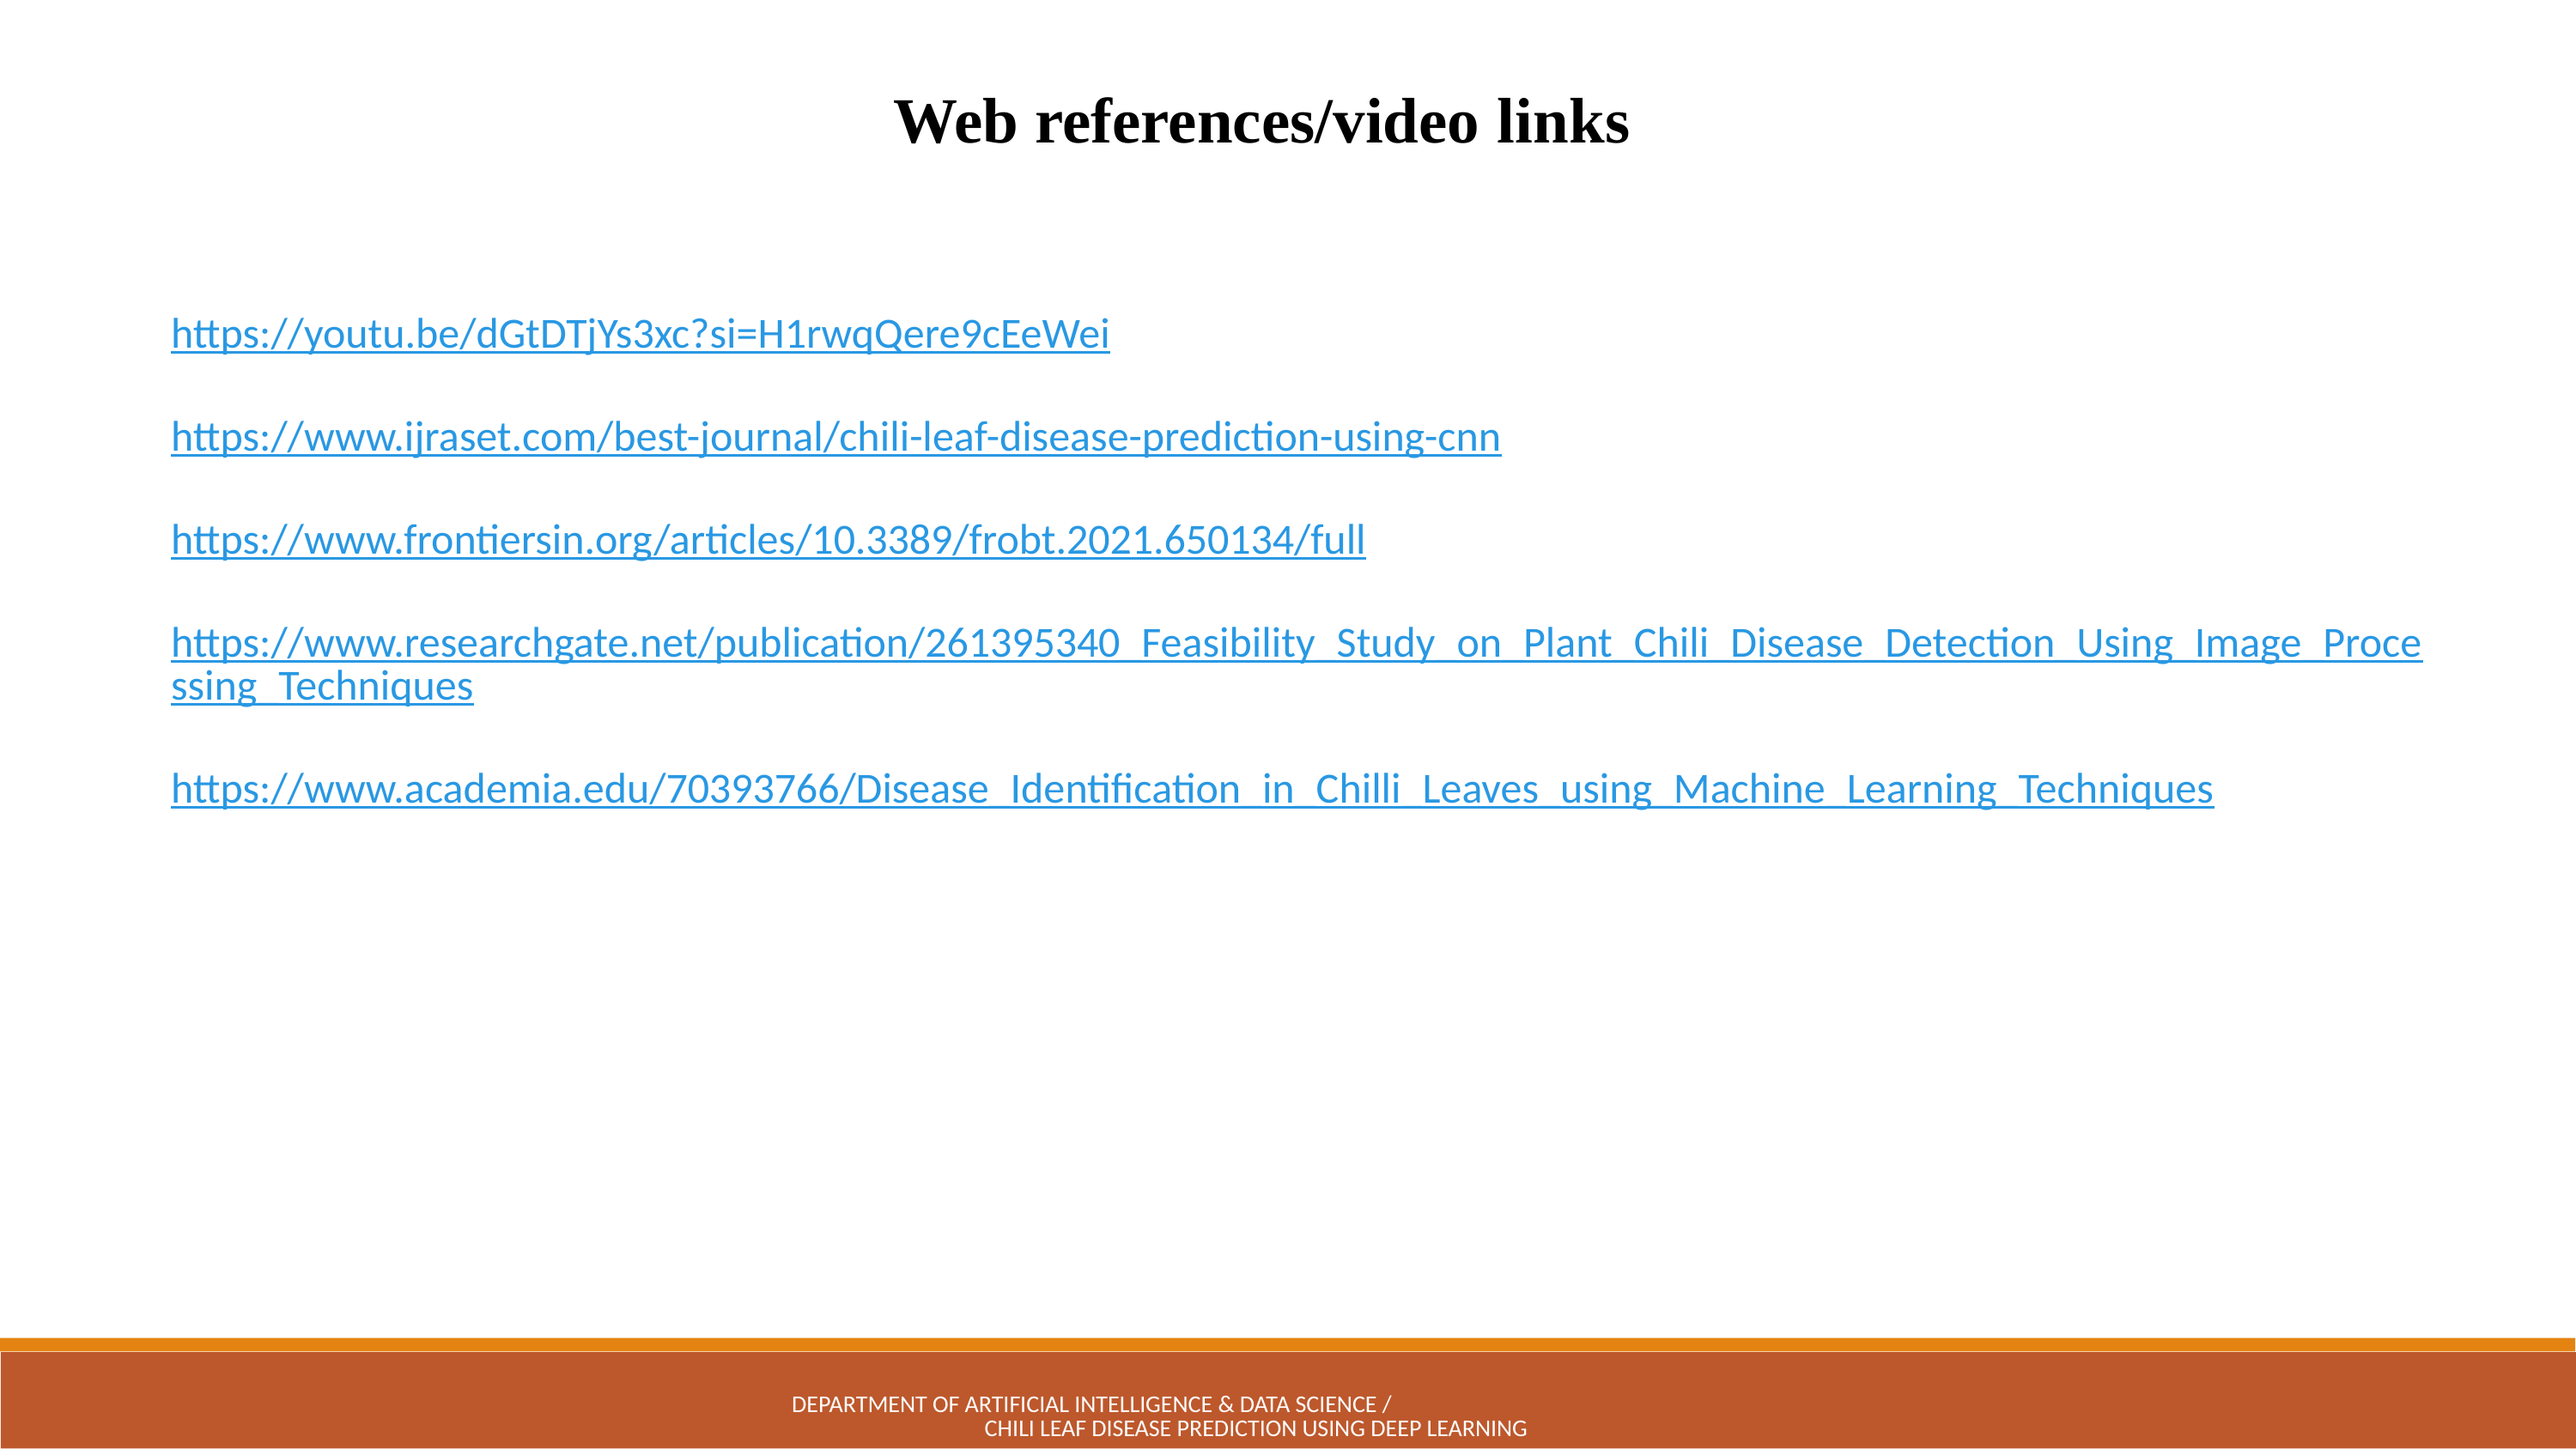

Web references/video links
https://youtu.be/dGtDTjYs3xc?si=H1rwqQere9cEeWei

https://www.ijraset.com/best-journal/chili-leaf-disease-prediction-using-cnn

https://www.frontiersin.org/articles/10.3389/frobt.2021.650134/full

https://www.researchgate.net/publication/261395340_Feasibility_Study_on_Plant_Chili_Disease_Detection_Using_Image_Processing_Techniques

https://www.academia.edu/70393766/Disease_Identification_in_Chilli_Leaves_using_Machine_Learning_Techniques

DEPARTMENT OF ARTIFICIAL INTELLIGENCE & DATA SCIENCE /                                                                                                             CHILI LEAF DISEASE PREDICTION USING DEEP LEARNING
32